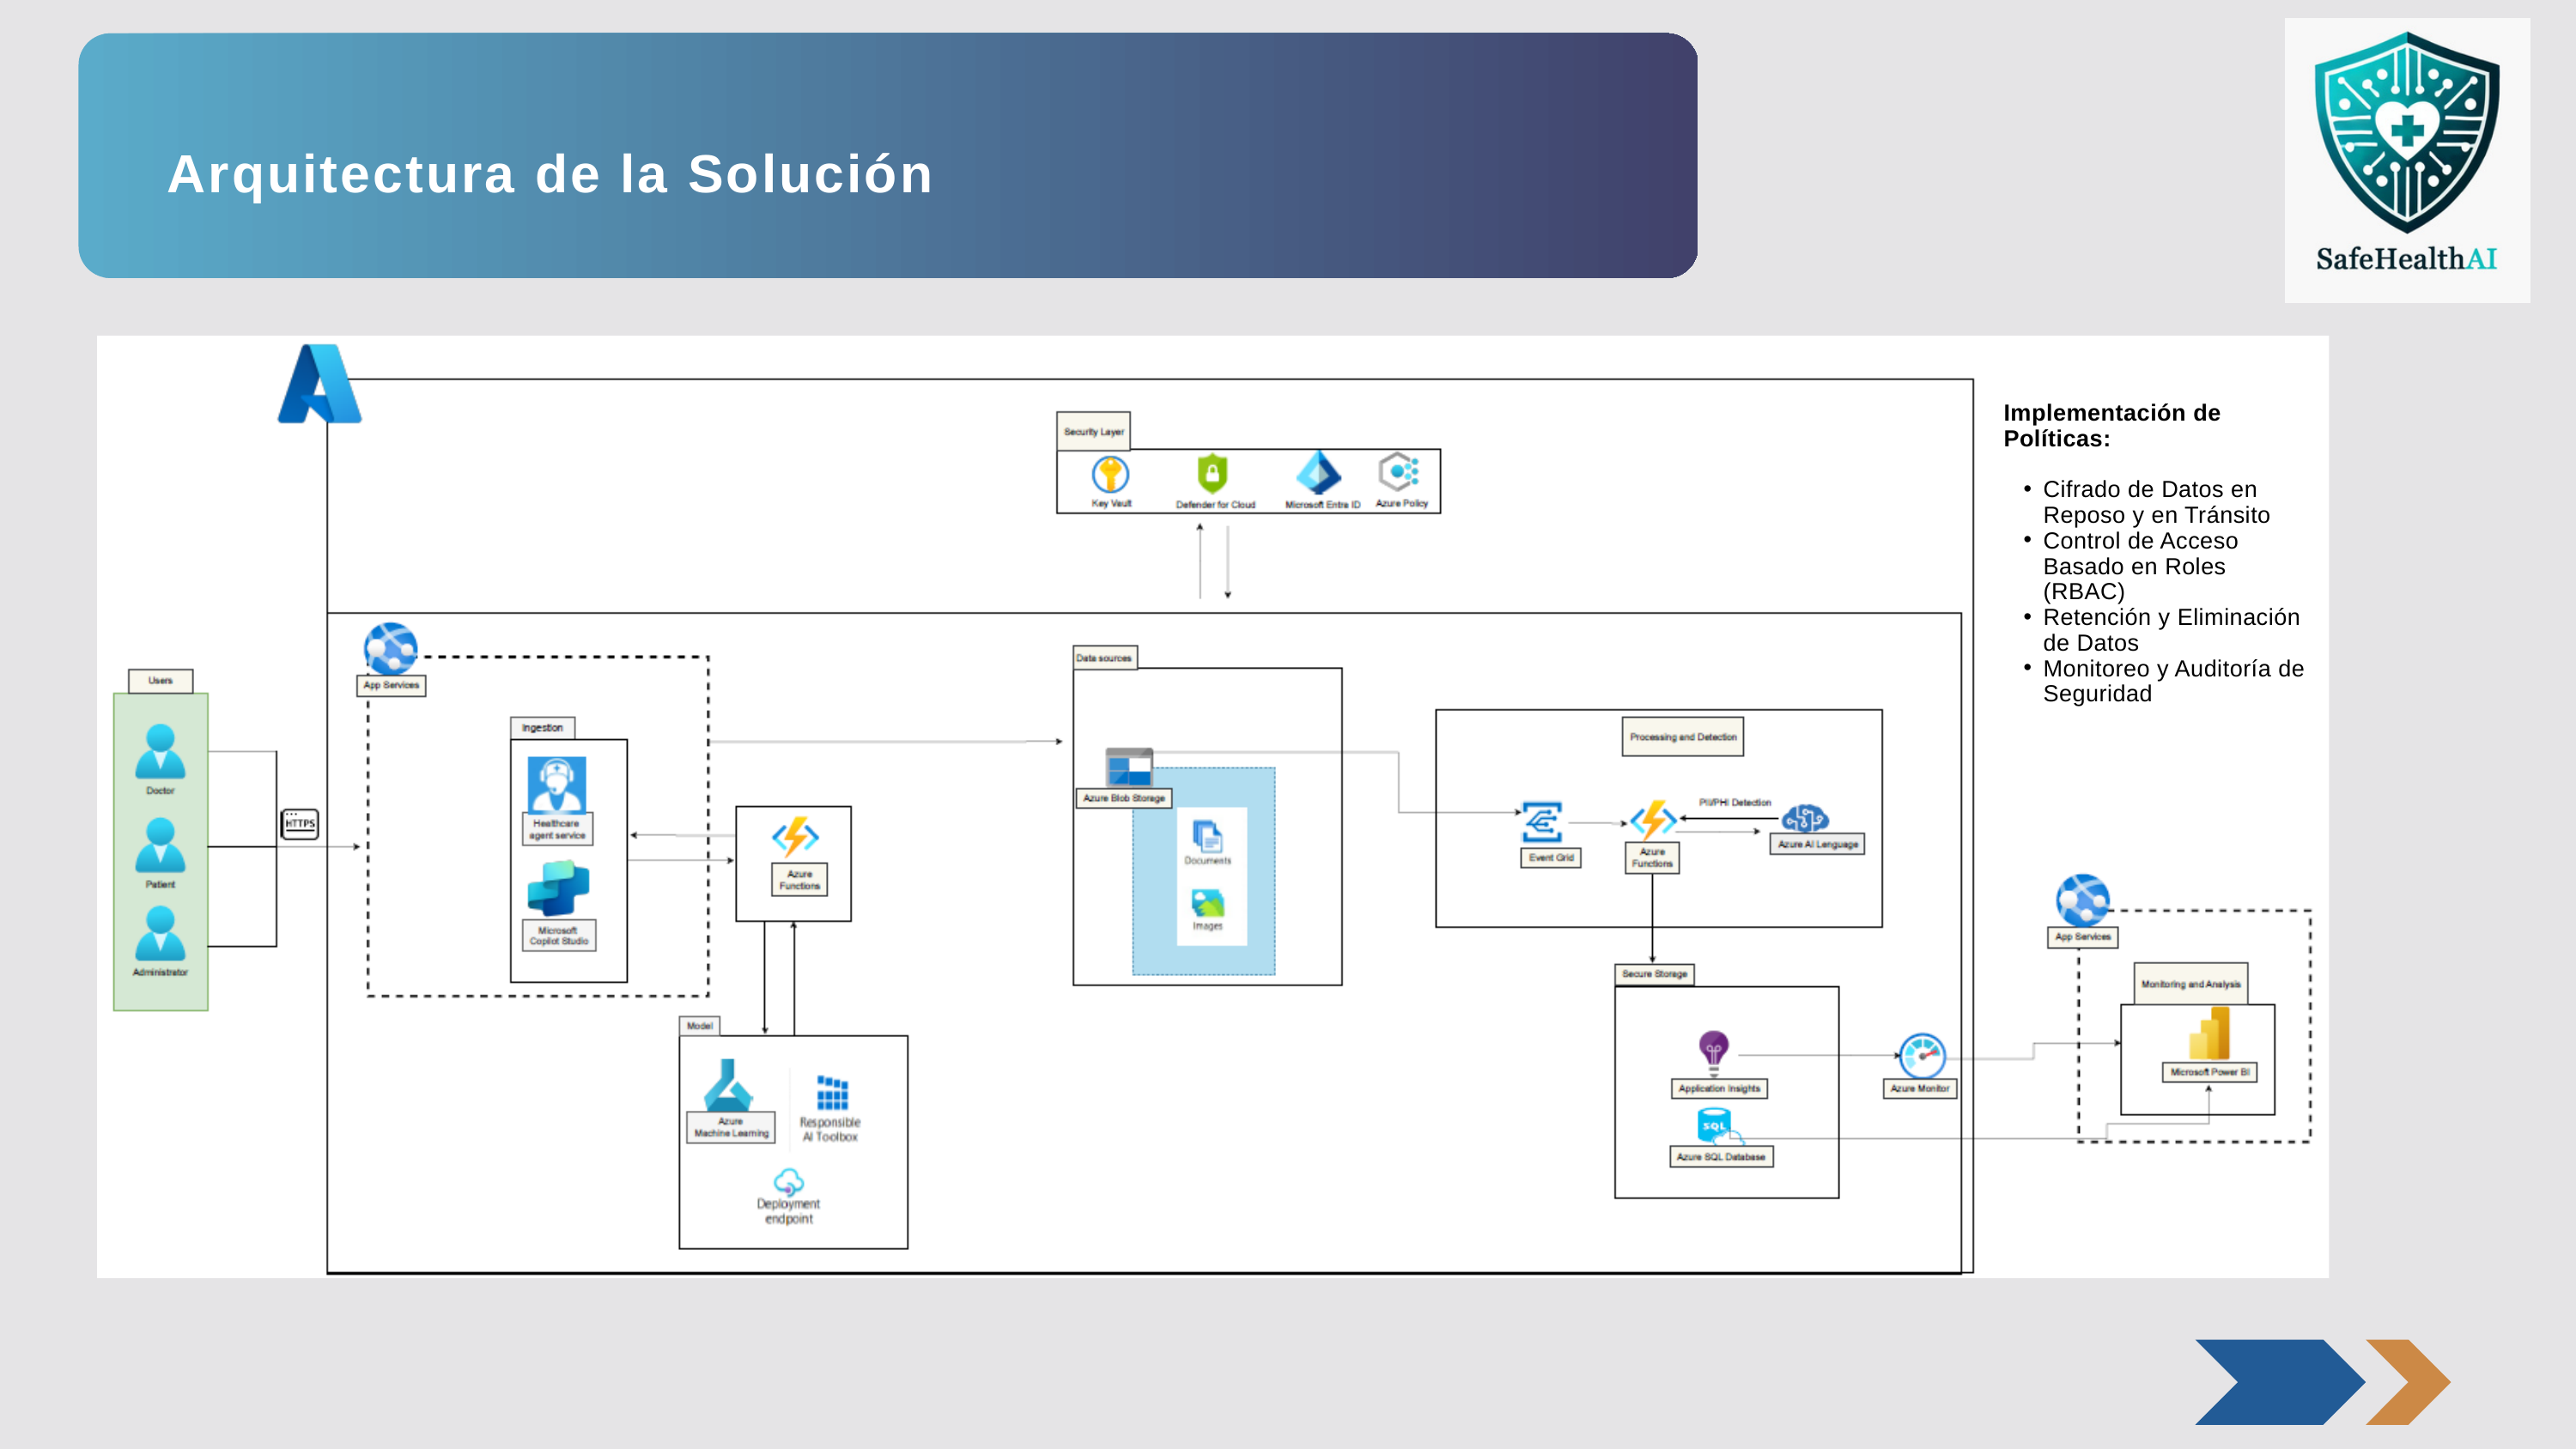

Arquitectura de la Solución

Implementación de Políticas:

Cifrado de Datos en Reposo y en Tránsito
Control de Acceso Basado en Roles (RBAC)
Retención y Eliminación de Datos
Monitoreo y Auditoría de Seguridad